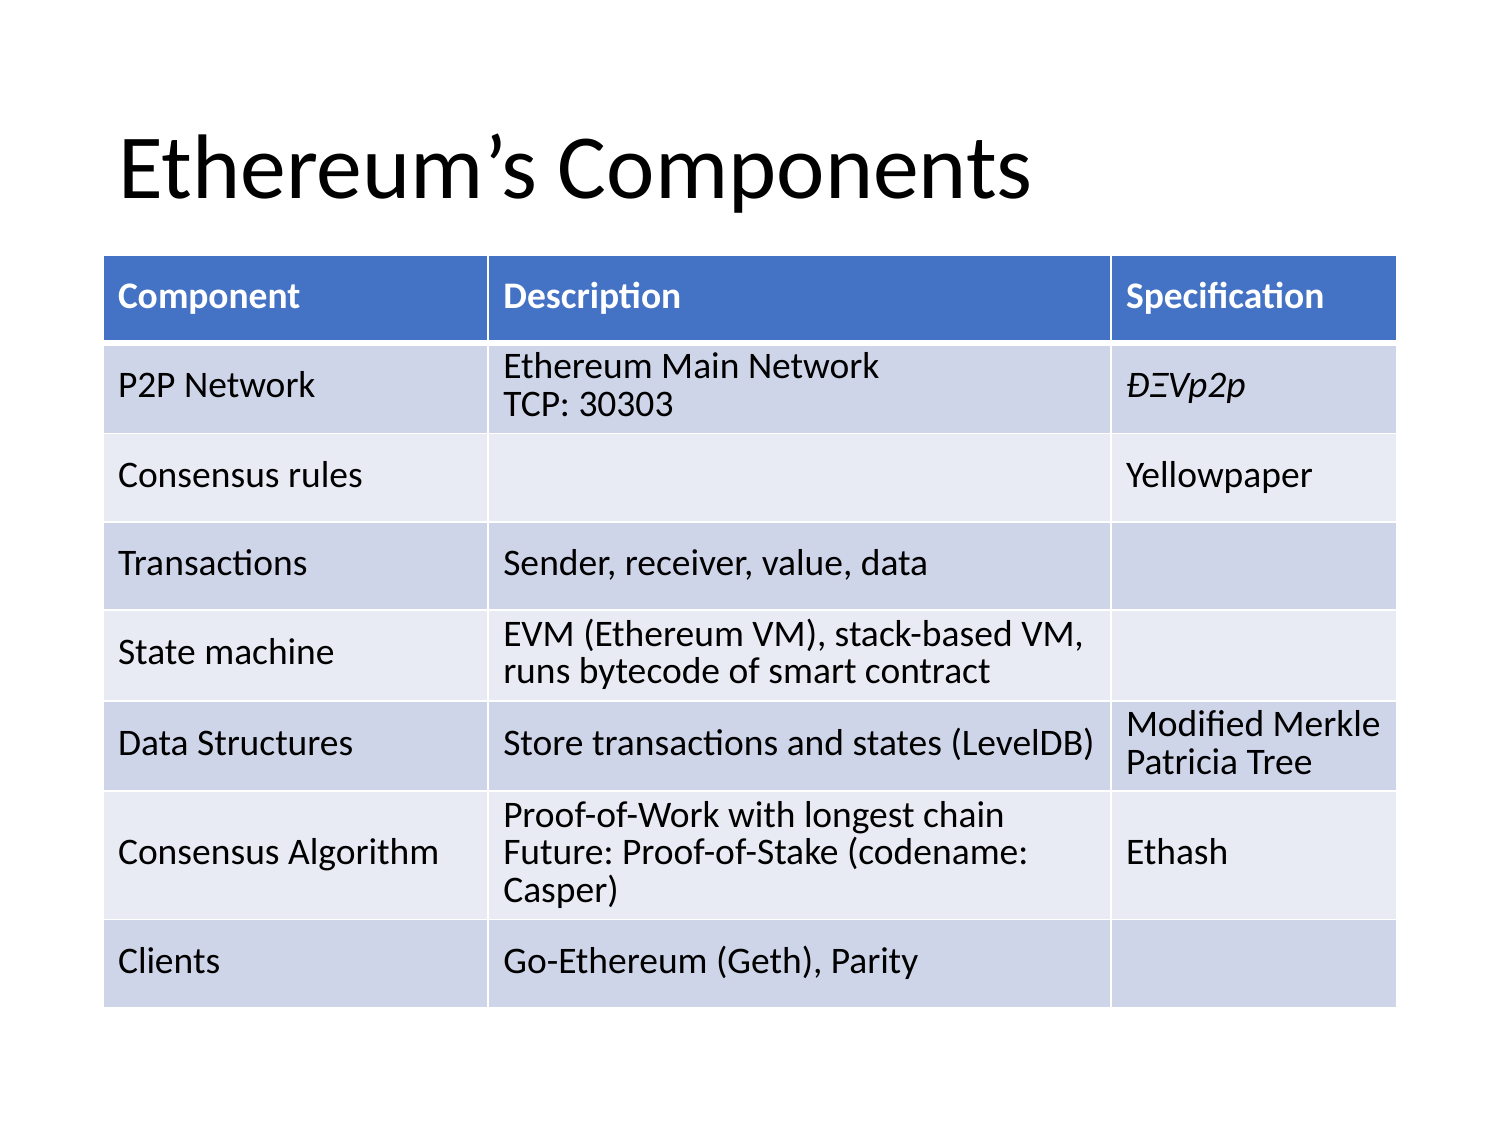

# Ethereum’s Components
| Component | Description | Specification |
| --- | --- | --- |
| P2P Network | Ethereum Main Network TCP: 30303 | ÐΞVp2p |
| Consensus rules |  | Yellowpaper |
| Transactions | Sender, receiver, value, data |  |
| State machine | EVM (Ethereum VM), stack-based VM, runs bytecode of smart contract |  |
| Data Structures | Store transactions and states (LevelDB) | Modified Merkle Patricia Tree |
| Consensus Algorithm | Proof-of-Work with longest chain Future: Proof-of-Stake (codename: Casper) | Ethash |
| Clients | Go-Ethereum (Geth), Parity |  |